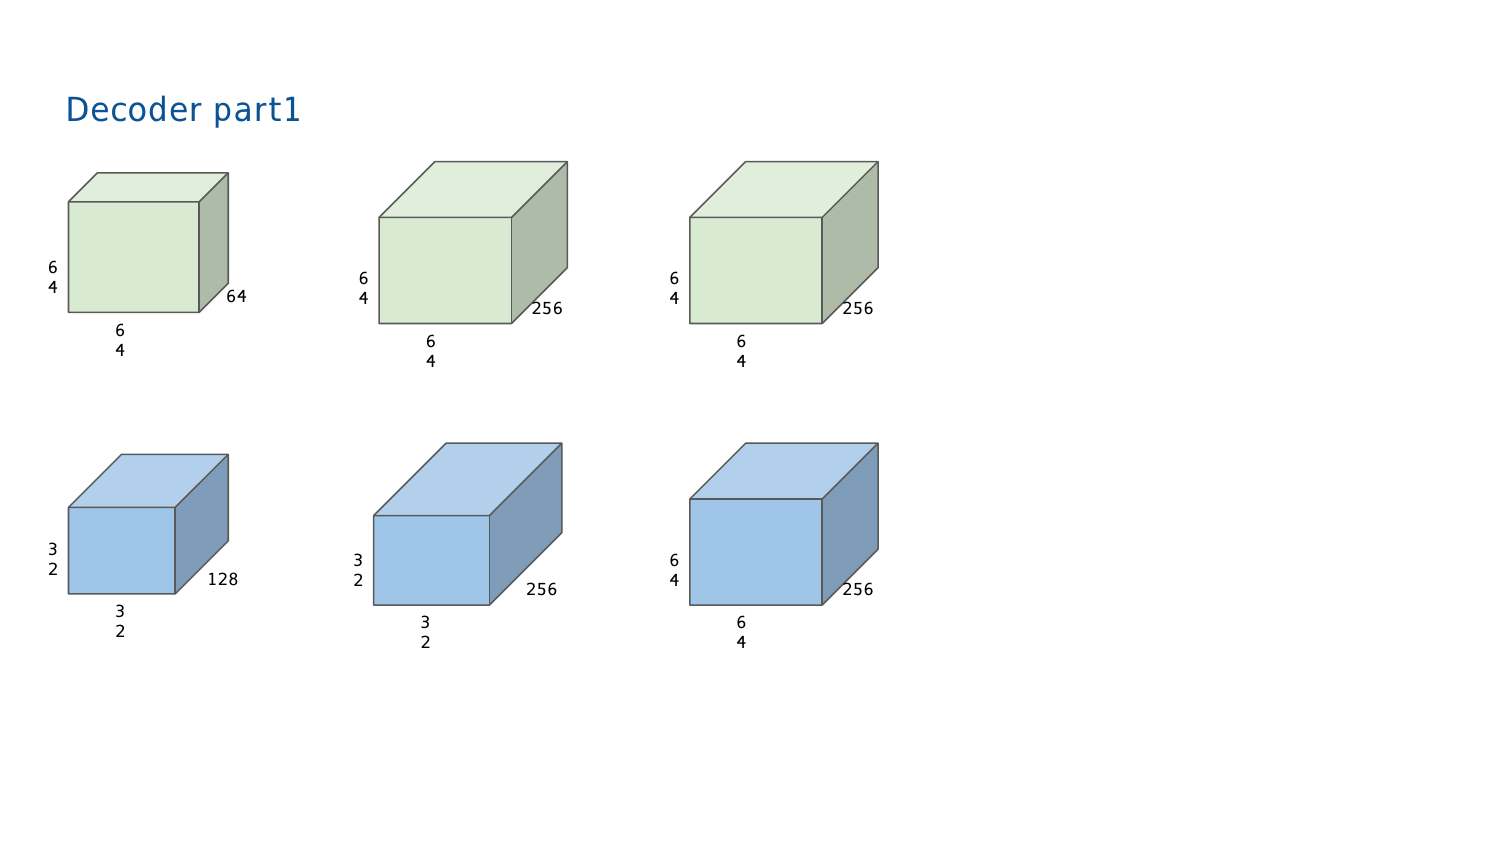

# Decoder part1

64
256
64

64
256
64

64
64
64

32
256
32

64
256
64

32
128
32